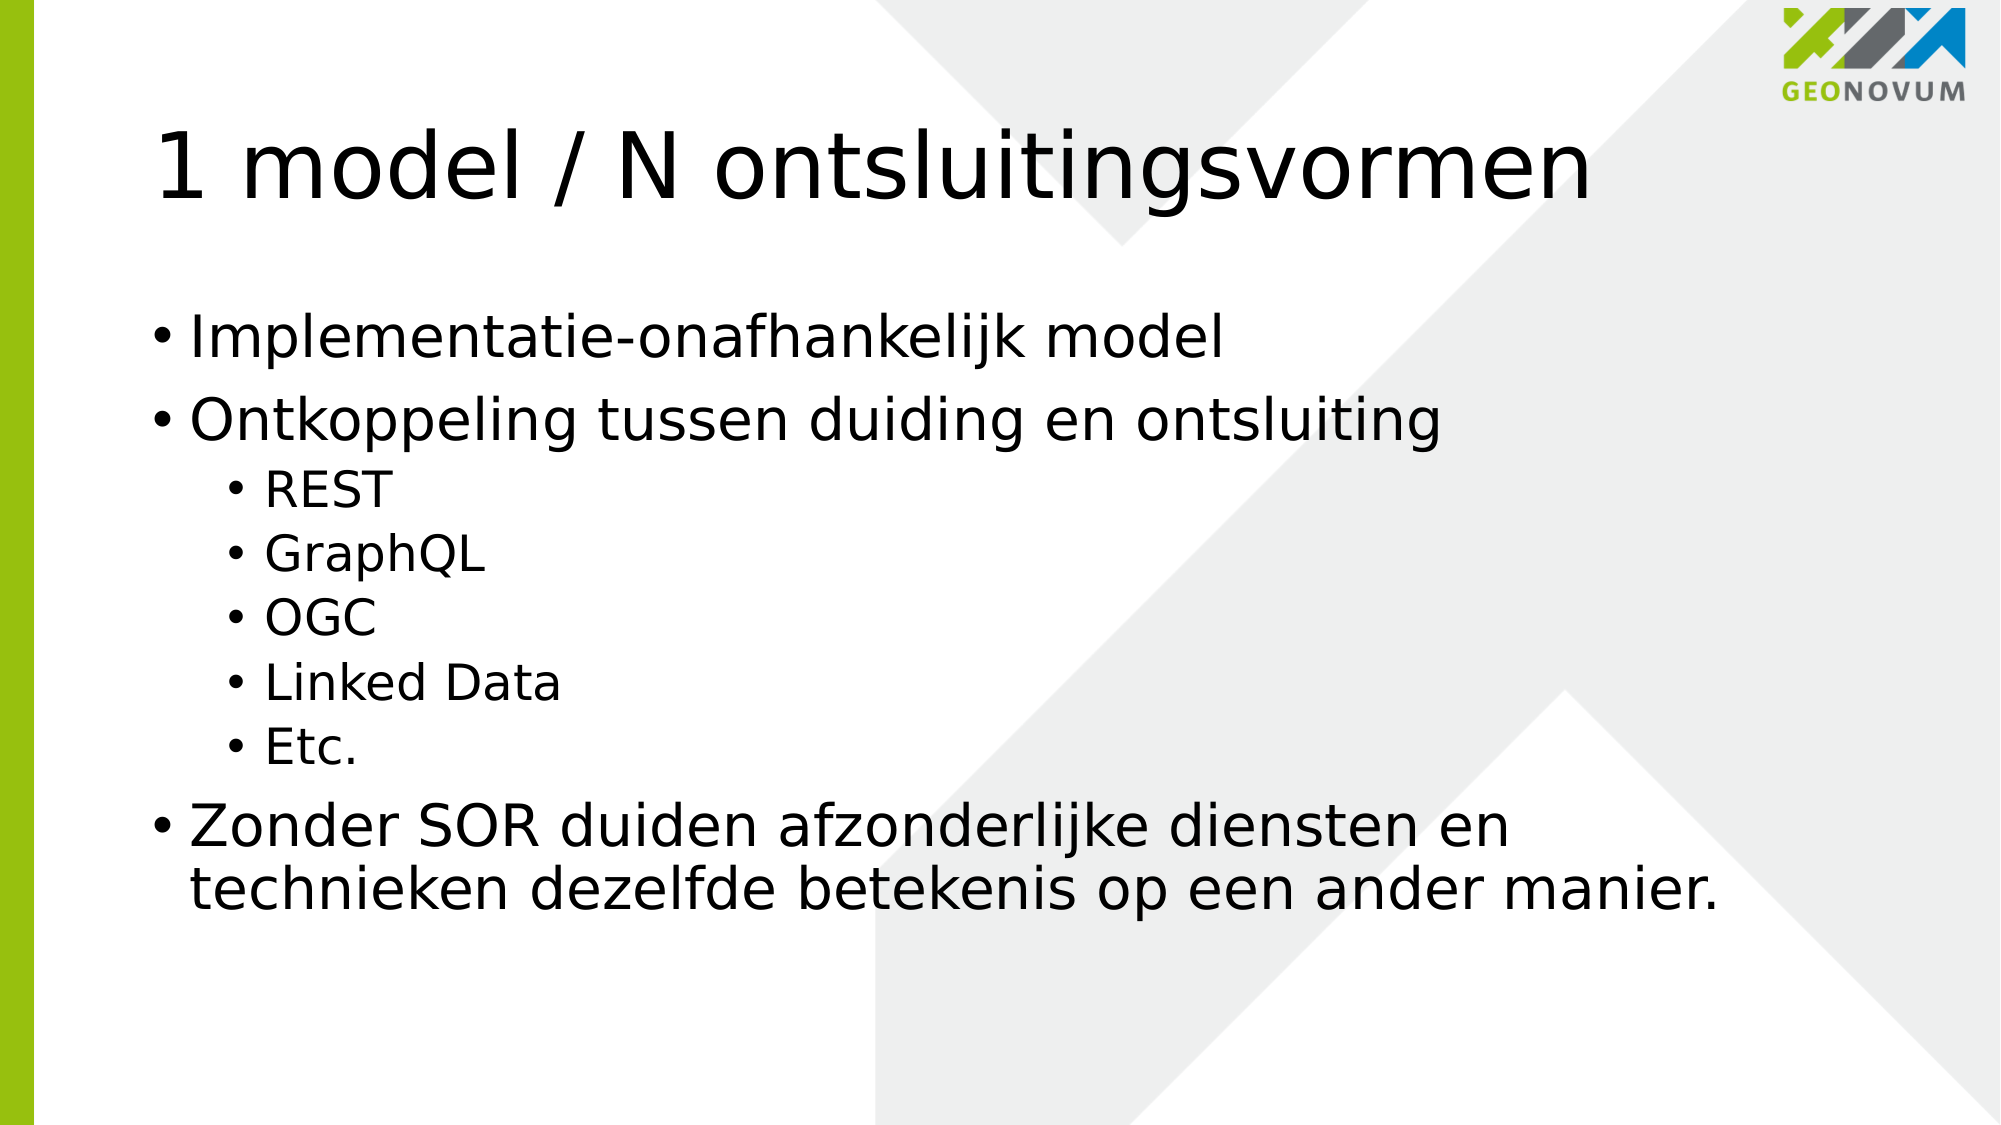

# 1 model / N ontsluitingsvormen
Implementatie-onafhankelijk model
Ontkoppeling tussen duiding en ontsluiting
REST
GraphQL
OGC
Linked Data
Etc.
Zonder SOR duiden afzonderlijke diensten en technieken dezelfde betekenis op een ander manier.